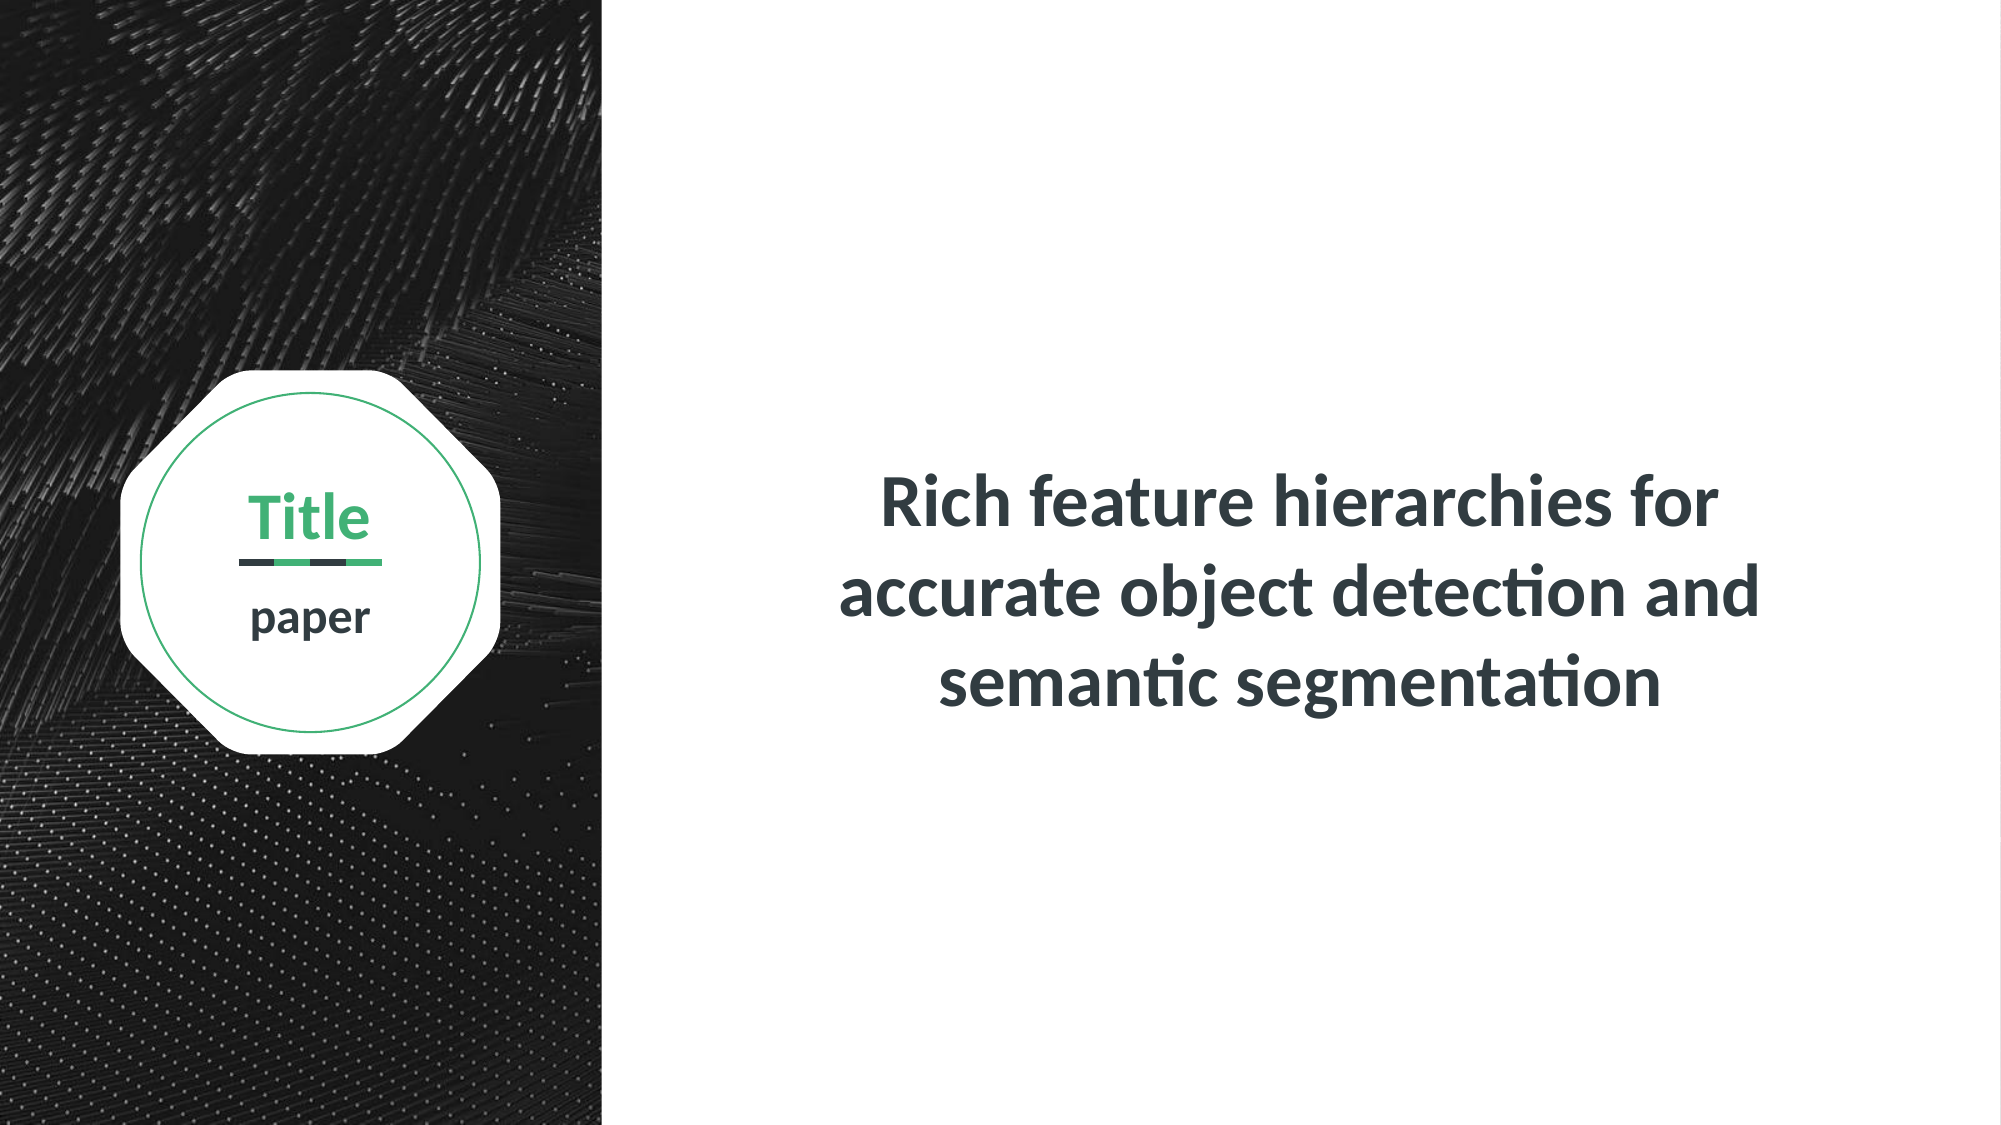

Rich feature hierarchies for accurate object detection and semantic segmentation
Title
paper